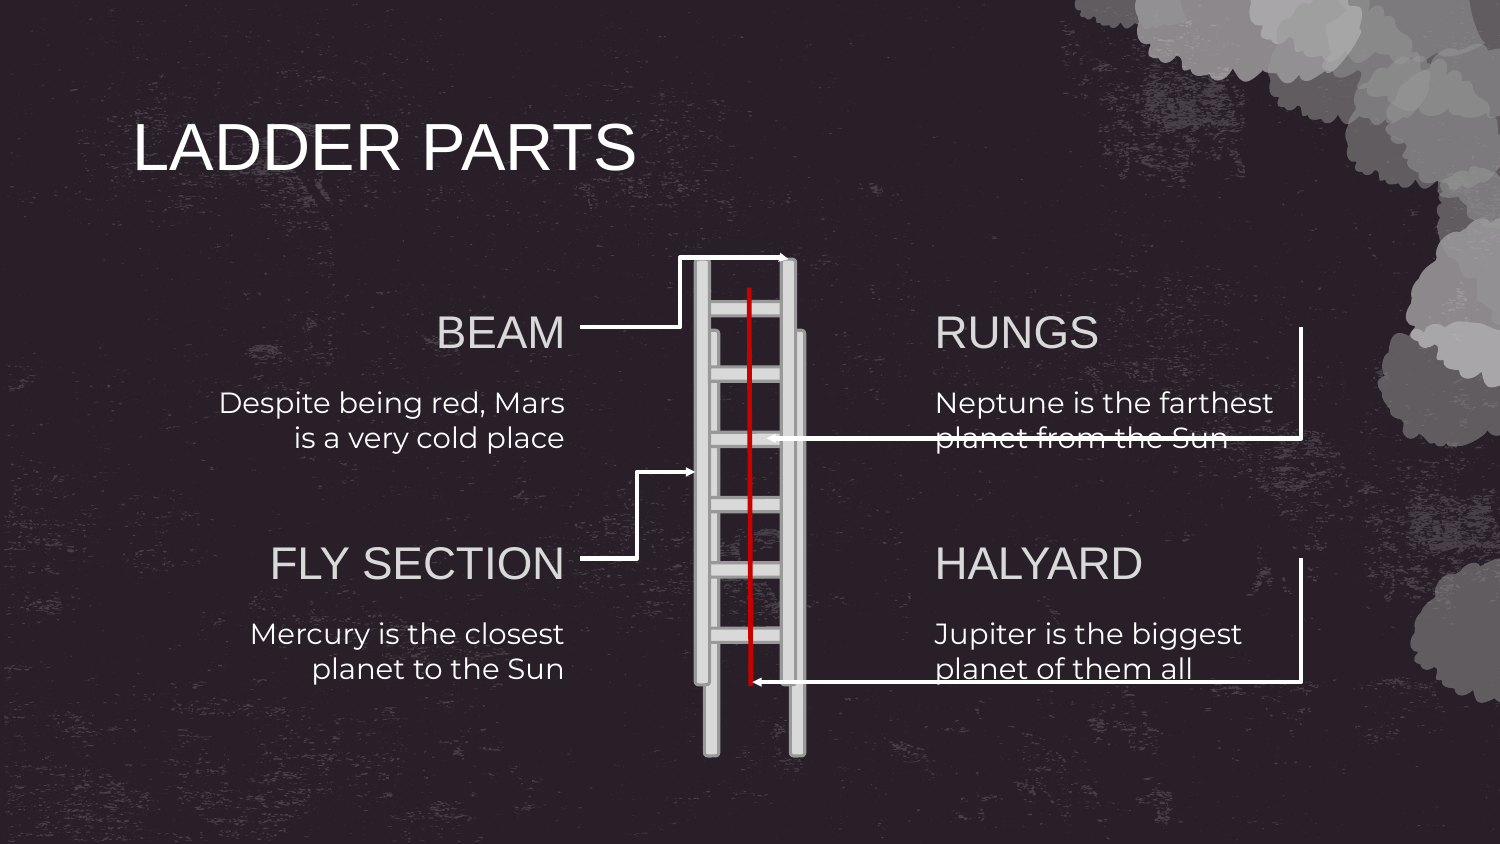

# LADDER PARTS

BEAM
RUNGS
Despite being red, Mars is a very cold place
Neptune is the farthest planet from the Sun
FLY SECTION
HALYARD
Mercury is the closest planet to the Sun
Jupiter is the biggest planet of them all